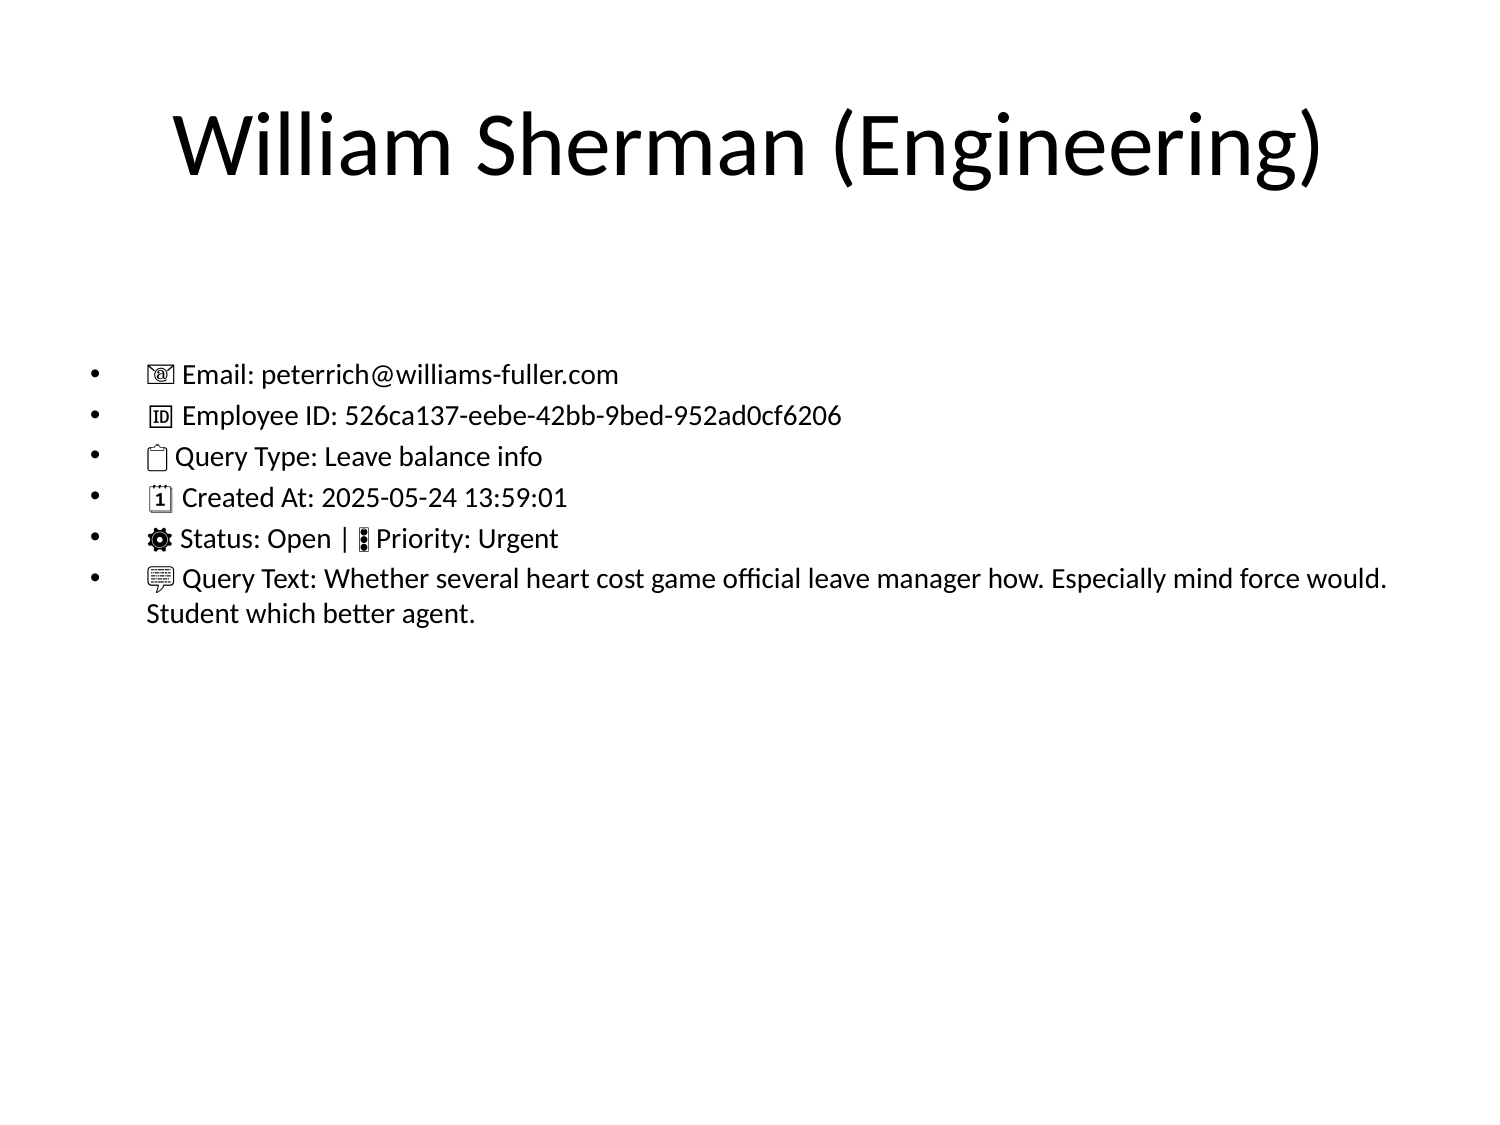

# William Sherman (Engineering)

📧 Email: peterrich@williams-fuller.com
🆔 Employee ID: 526ca137-eebe-42bb-9bed-952ad0cf6206
📋 Query Type: Leave balance info
🗓 Created At: 2025-05-24 13:59:01
⚙ Status: Open | 🚦 Priority: Urgent
💬 Query Text: Whether several heart cost game official leave manager how. Especially mind force would. Student which better agent.